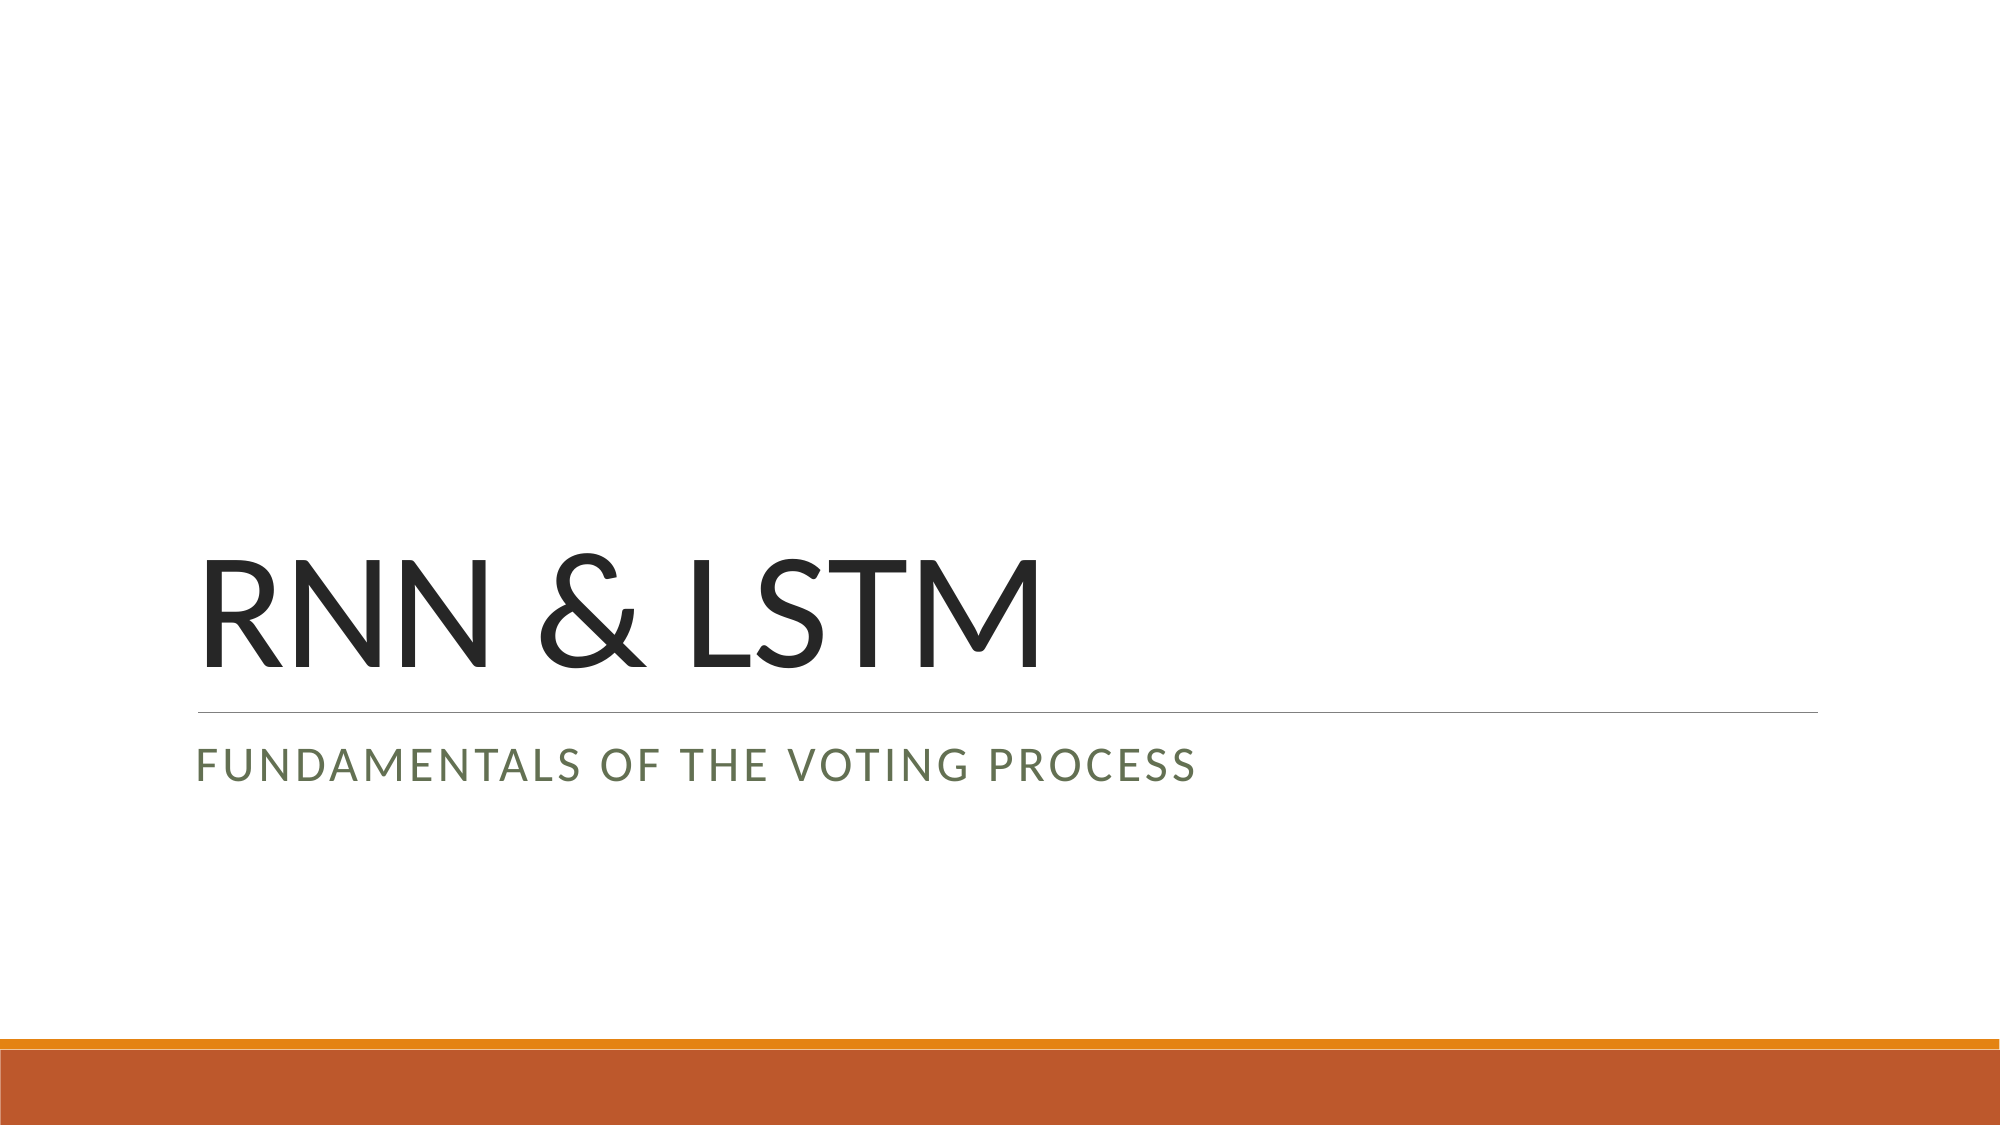

# RNN & LSTM
Fundamentals of the voting process